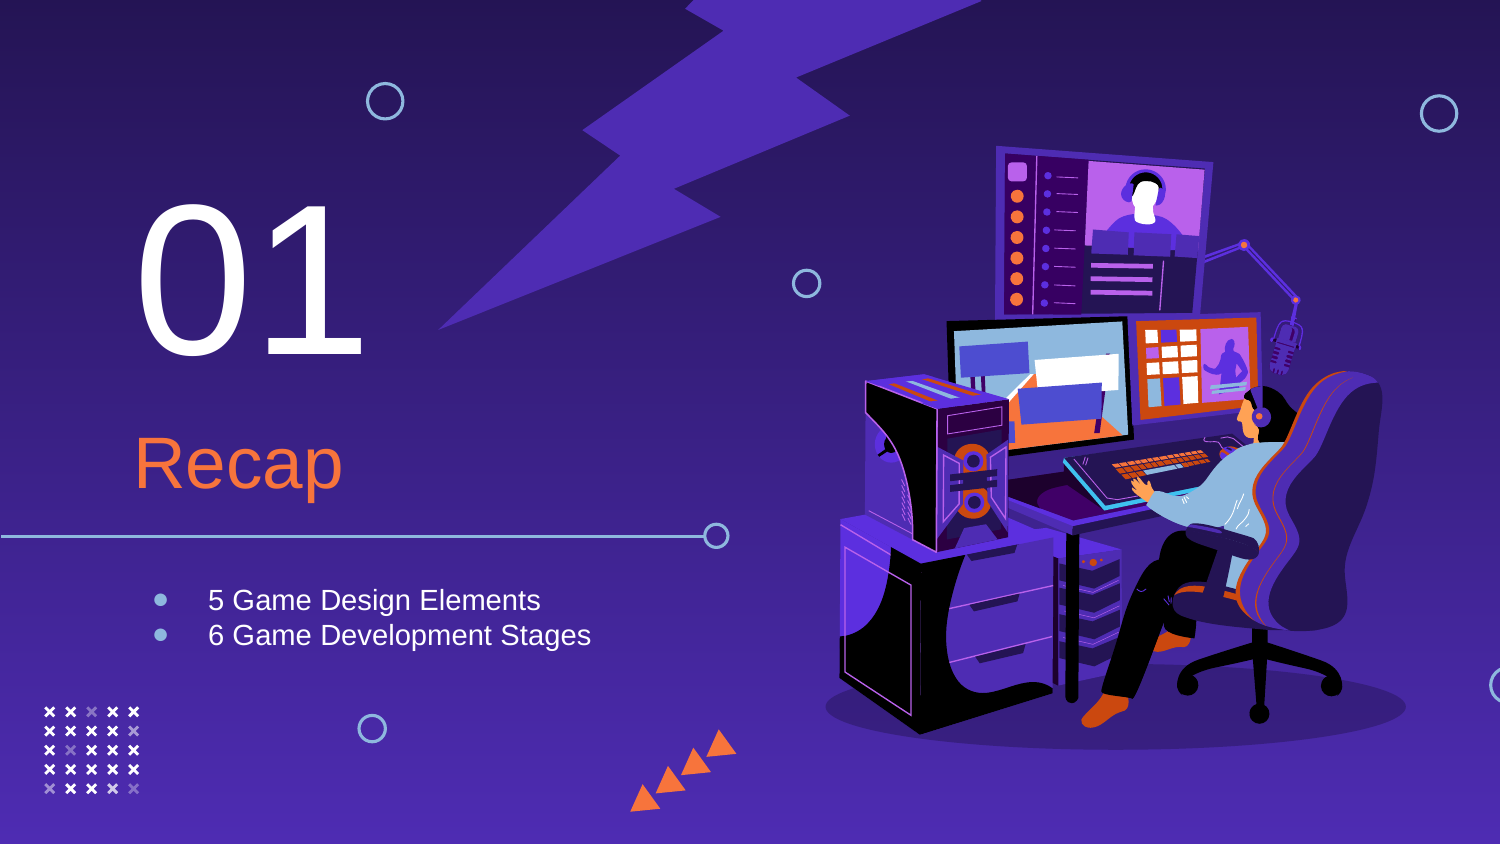

01
# Recap

5 Game Design Elements
6 Game Development Stages